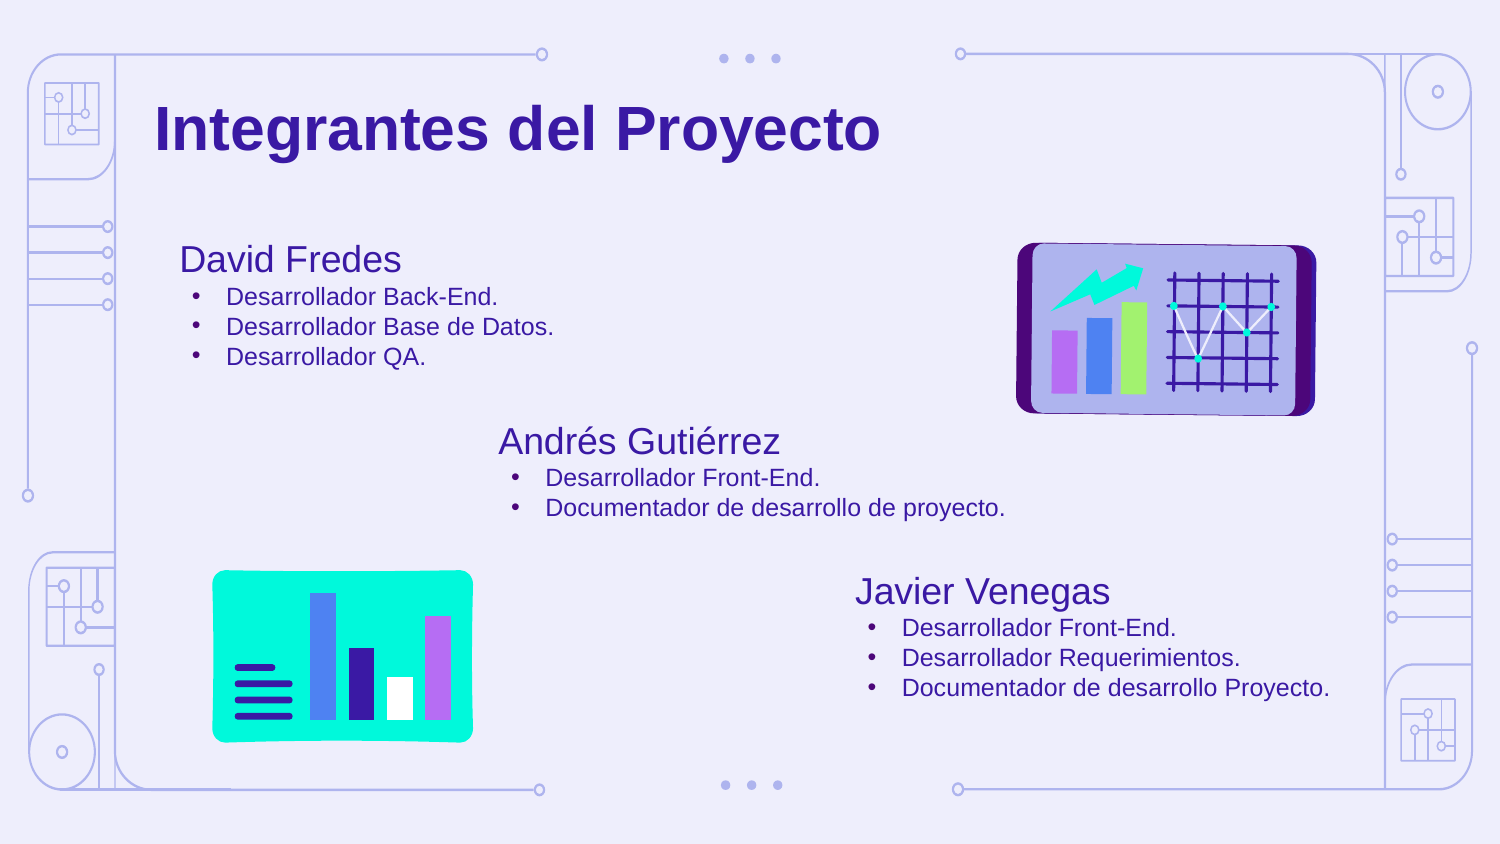

# Integrantes del Proyecto
David Fredes
Desarrollador Back-End.
Desarrollador Base de Datos.
Desarrollador QA.

Andrés Gutiérrez
Desarrollador Front-End.
Documentador de desarrollo de proyecto.
Javier Venegas
Desarrollador Front-End.
Desarrollador Requerimientos.
Documentador de desarrollo Proyecto.